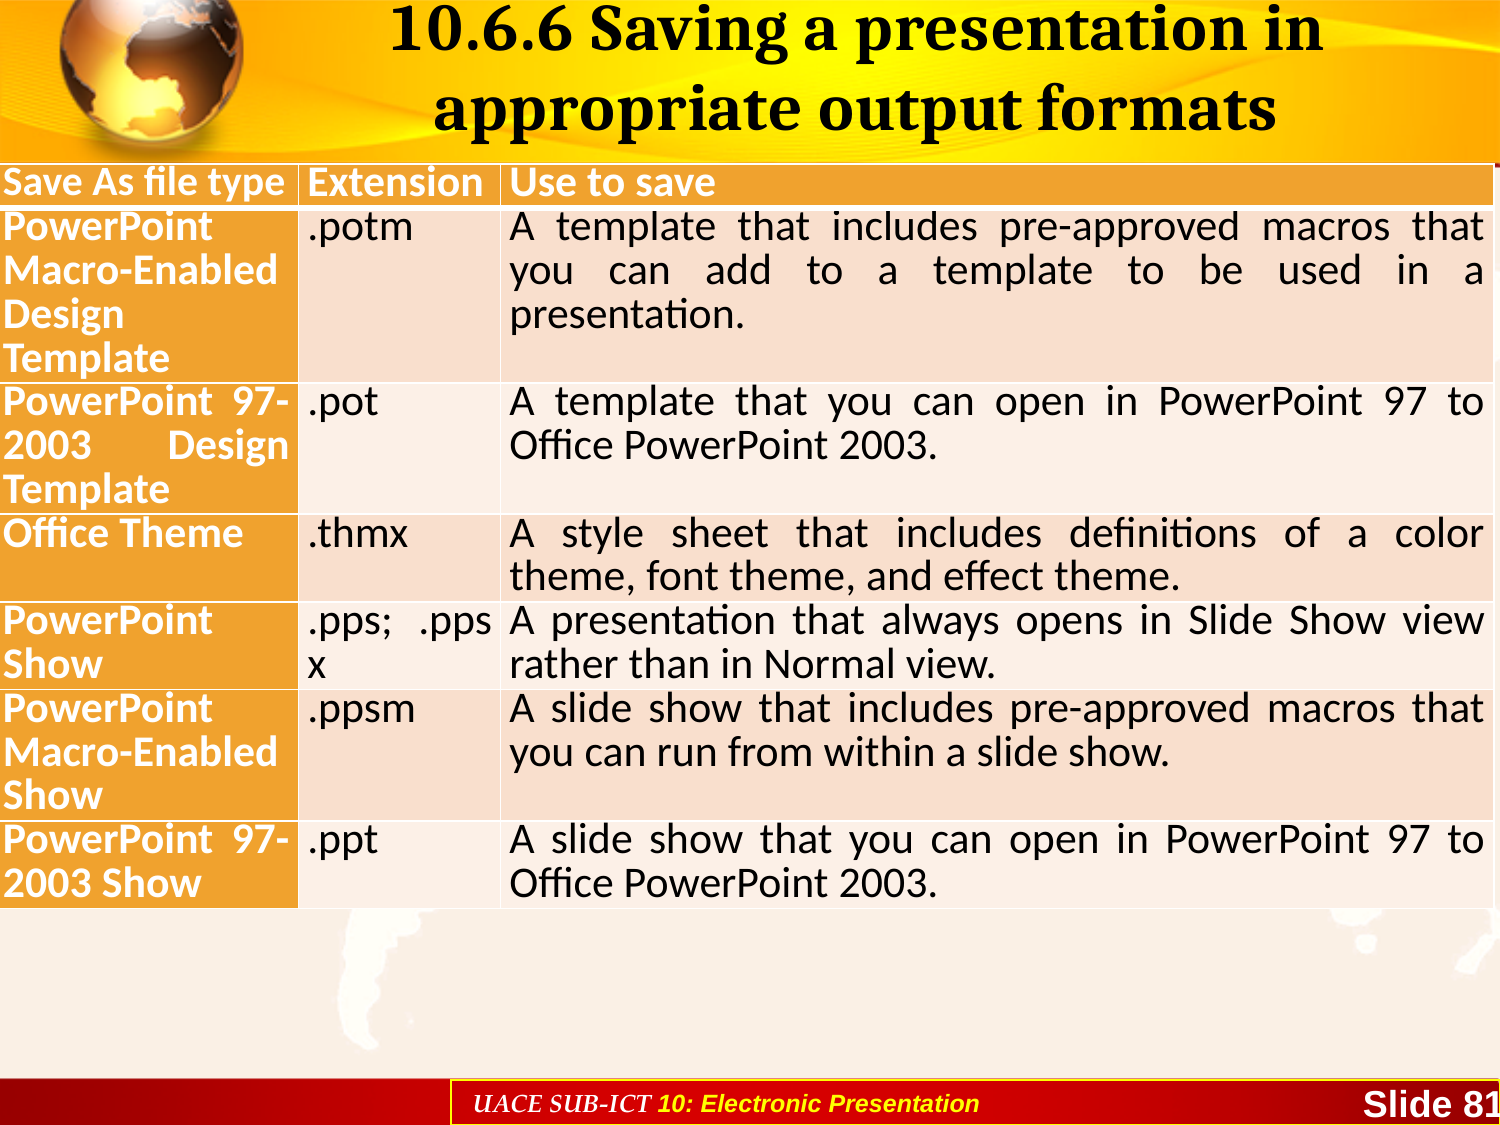

# 10.6.6 Saving a presentation in appropriate output formats
| Save As file type | Extension | Use to save |
| --- | --- | --- |
| PowerPoint Macro-Enabled Design Template | .potm | A template that includes pre-approved macros that you can add to a template to be used in a presentation. |
| PowerPoint 97-2003 Design Template | .pot | A template that you can open in PowerPoint 97 to Office PowerPoint 2003. |
| Office Theme | .thmx | A style sheet that includes definitions of a color theme, font theme, and effect theme. |
| PowerPoint Show | .pps; .ppsx | A presentation that always opens in Slide Show view rather than in Normal view. |
| PowerPoint Macro-Enabled Show | .ppsm | A slide show that includes pre-approved macros that you can run from within a slide show. |
| PowerPoint 97-2003 Show | .ppt | A slide show that you can open in PowerPoint 97 to Office PowerPoint 2003. |